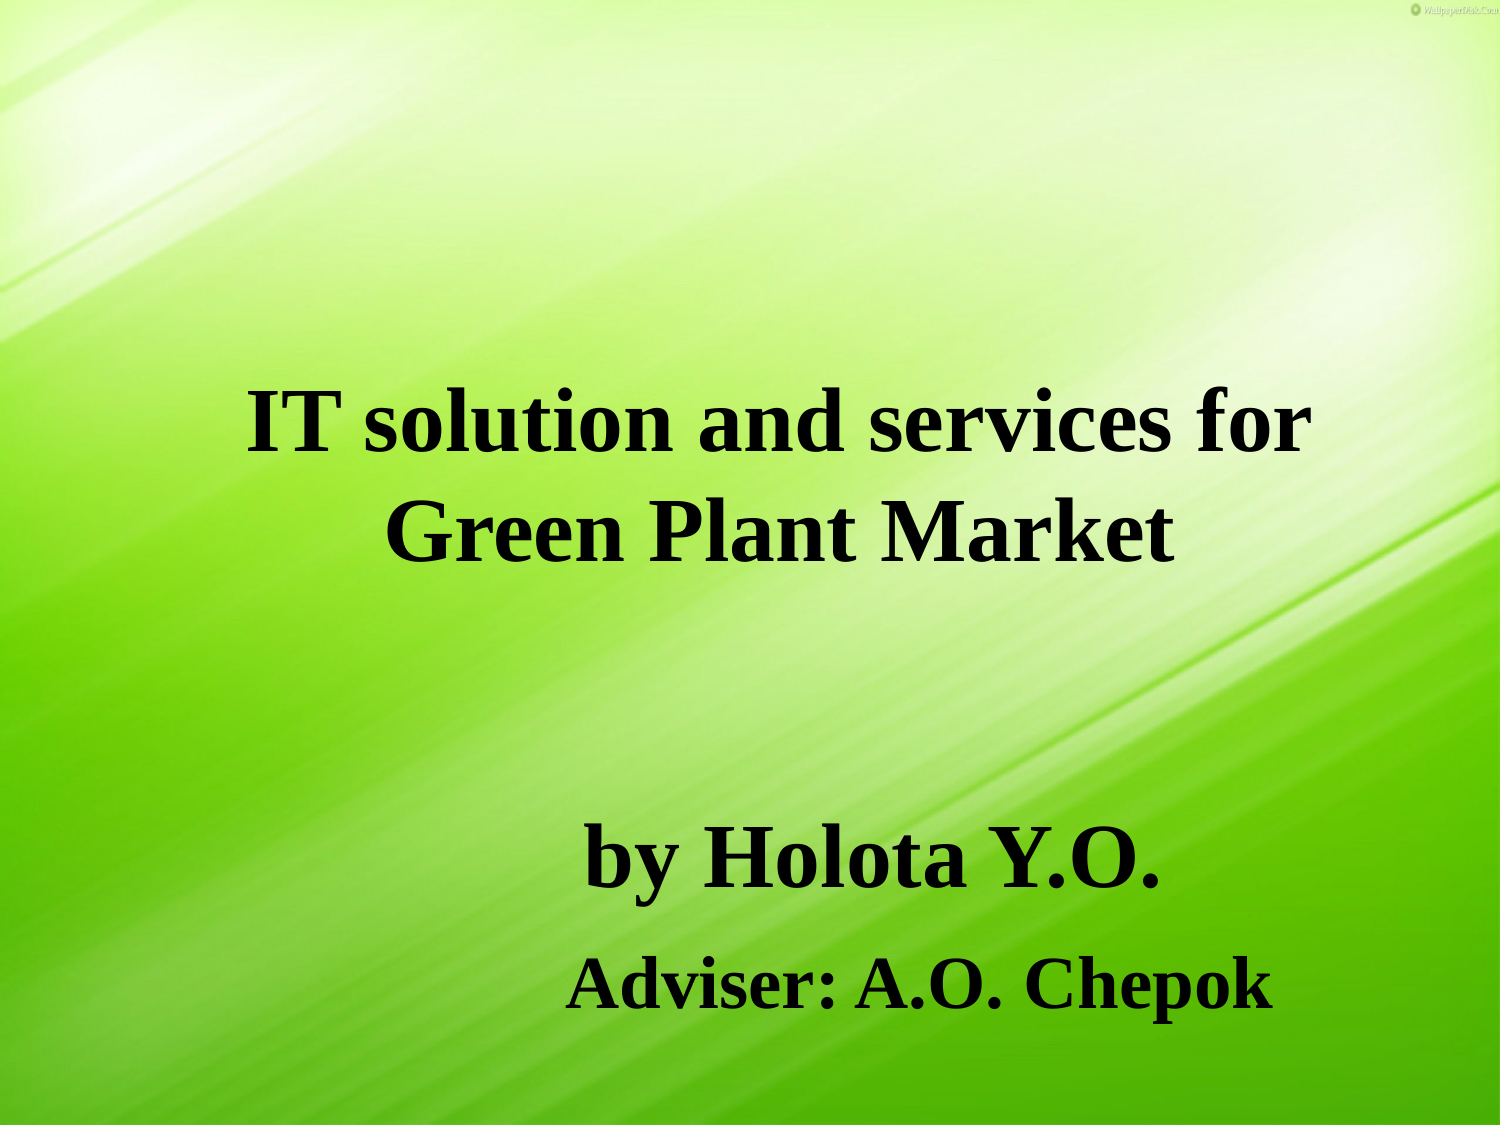

# IT solution and services for Green Plant Market
by Holota Y.O.

Adviser: A.O. Chepok